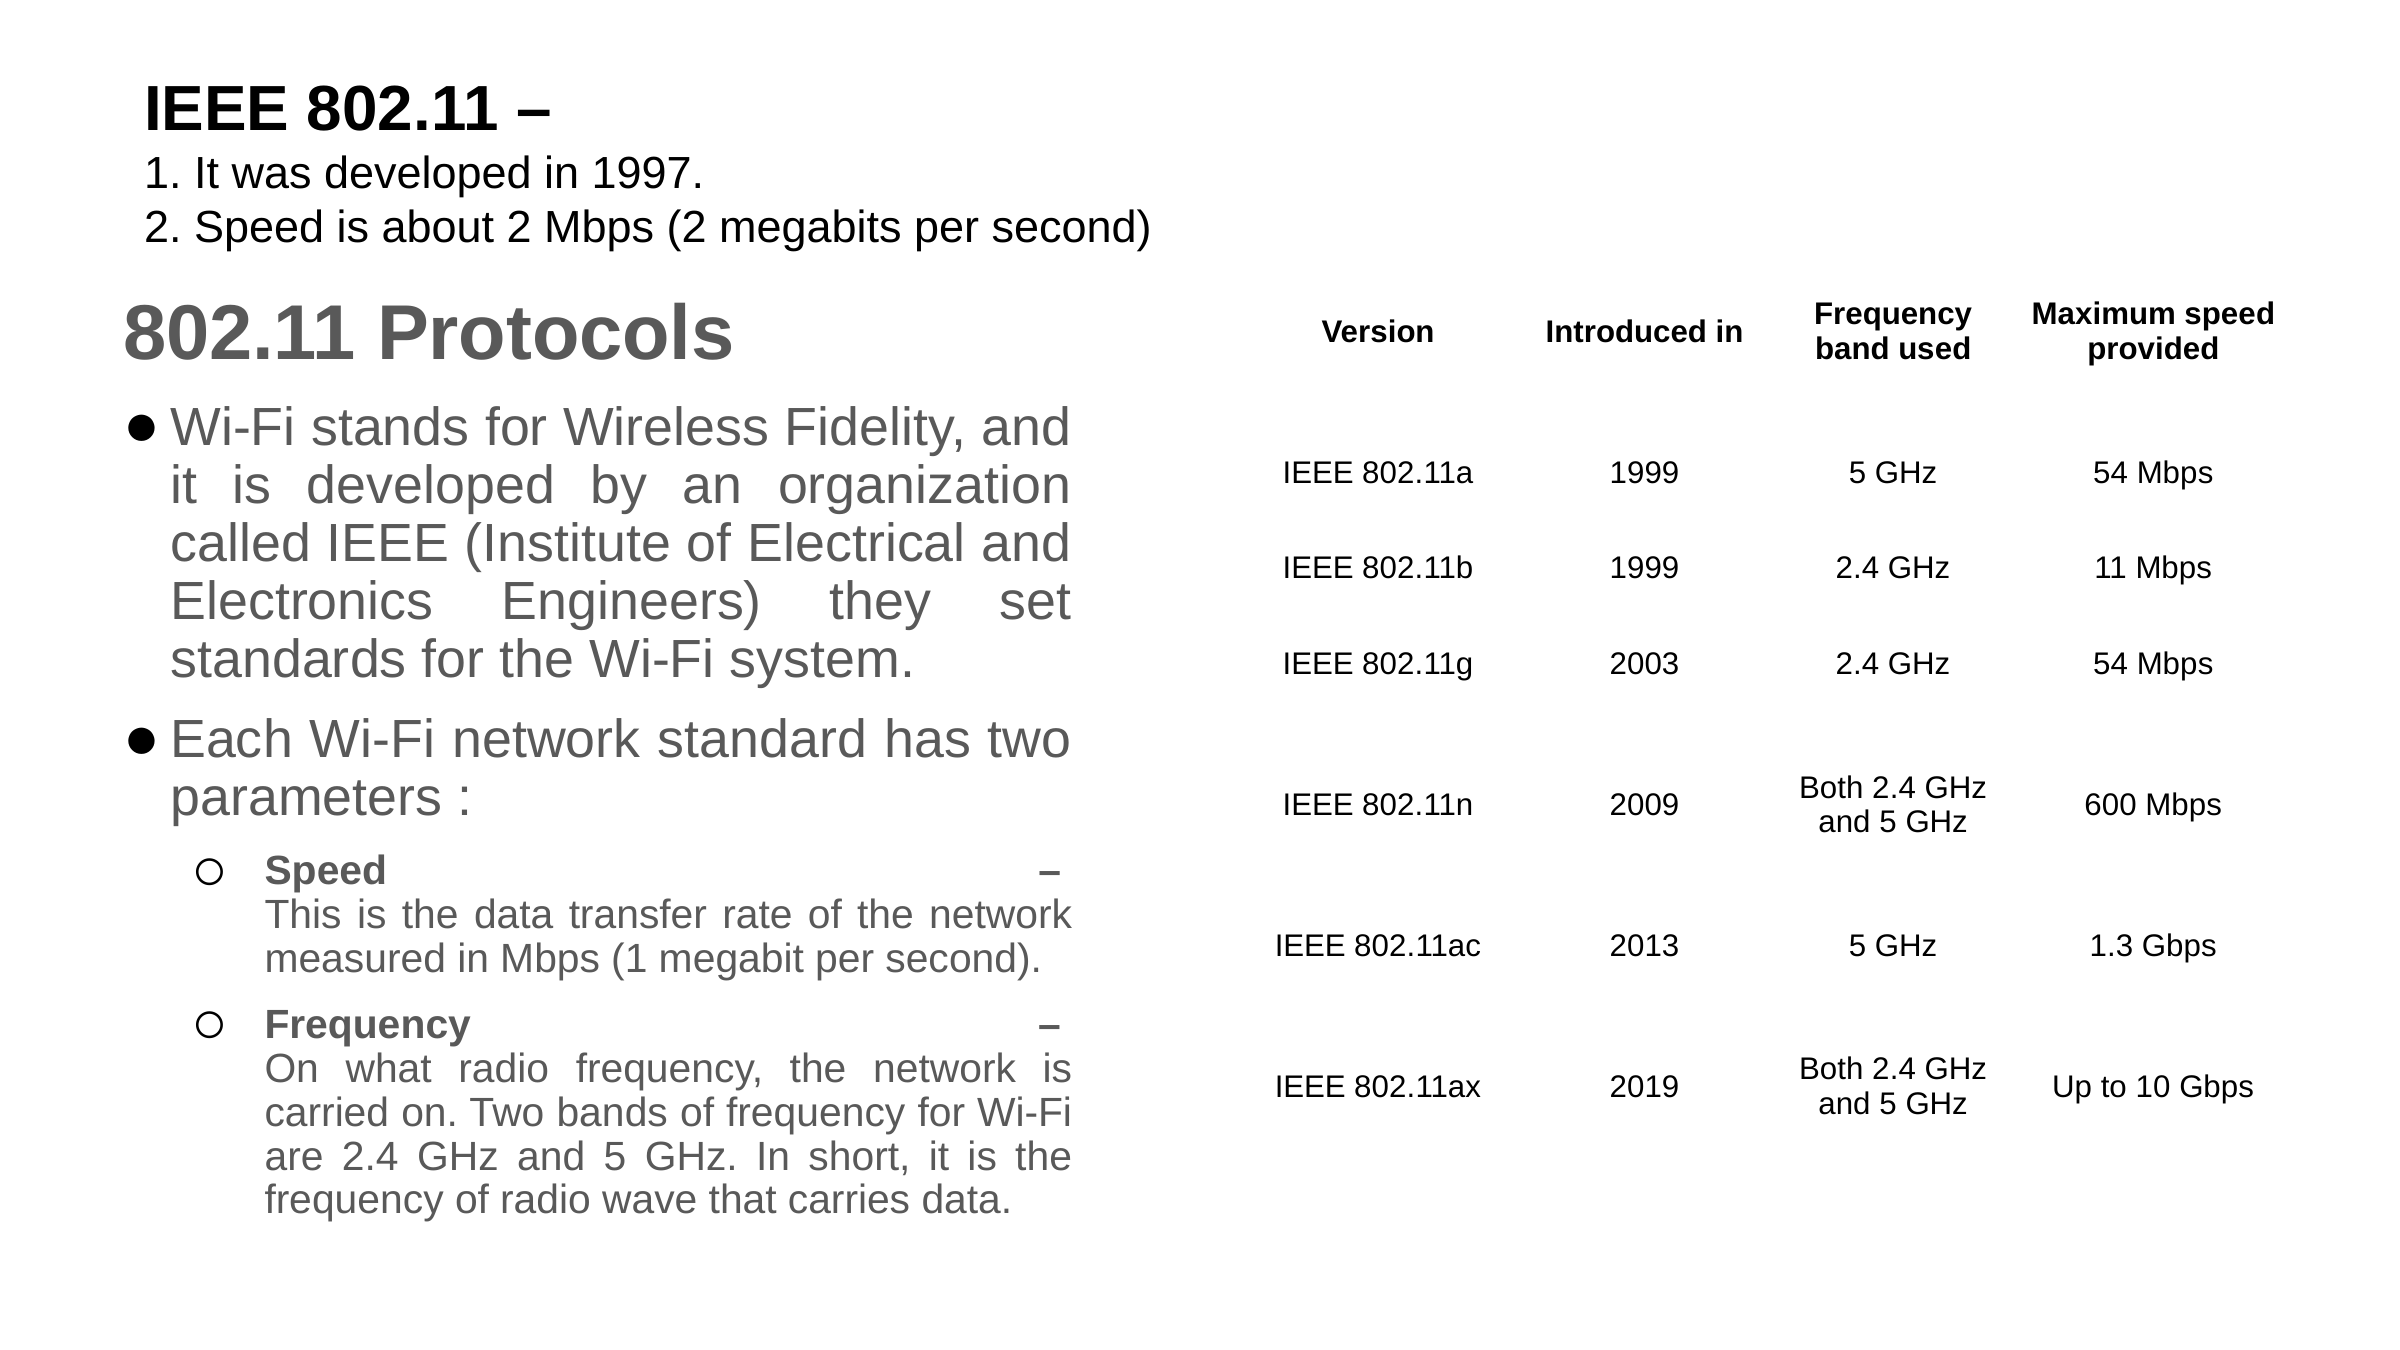

IEEE 802.11 –
 It was developed in 1997.
 Speed is about 2 Mbps (2 megabits per second)
| Version | Introduced in | Frequency band used | Maximum speed provided |
| --- | --- | --- | --- |
| IEEE 802.11a | 1999 | 5 GHz | 54 Mbps |
| IEEE 802.11b | 1999 | 2.4 GHz | 11 Mbps |
| IEEE 802.11g | 2003 | 2.4 GHz | 54 Mbps |
| IEEE 802.11n | 2009 | Both 2.4 GHz and 5 GHz | 600 Mbps |
| IEEE 802.11ac | 2013 | 5 GHz | 1.3 Gbps |
| IEEE 802.11ax | 2019 | Both 2.4 GHz and 5 GHz | Up to 10 Gbps |
802.11 Protocols
Wi-Fi stands for Wireless Fidelity, and it is developed by an organization called IEEE (Institute of Electrical and Electronics Engineers) they set standards for the Wi-Fi system.
Each Wi-Fi network standard has two parameters :
Speed – 
This is the data transfer rate of the network measured in Mbps (1 megabit per second).
Frequency – 
On what radio frequency, the network is carried on. Two bands of frequency for Wi-Fi are 2.4 GHz and 5 GHz. In short, it is the frequency of radio wave that carries data.